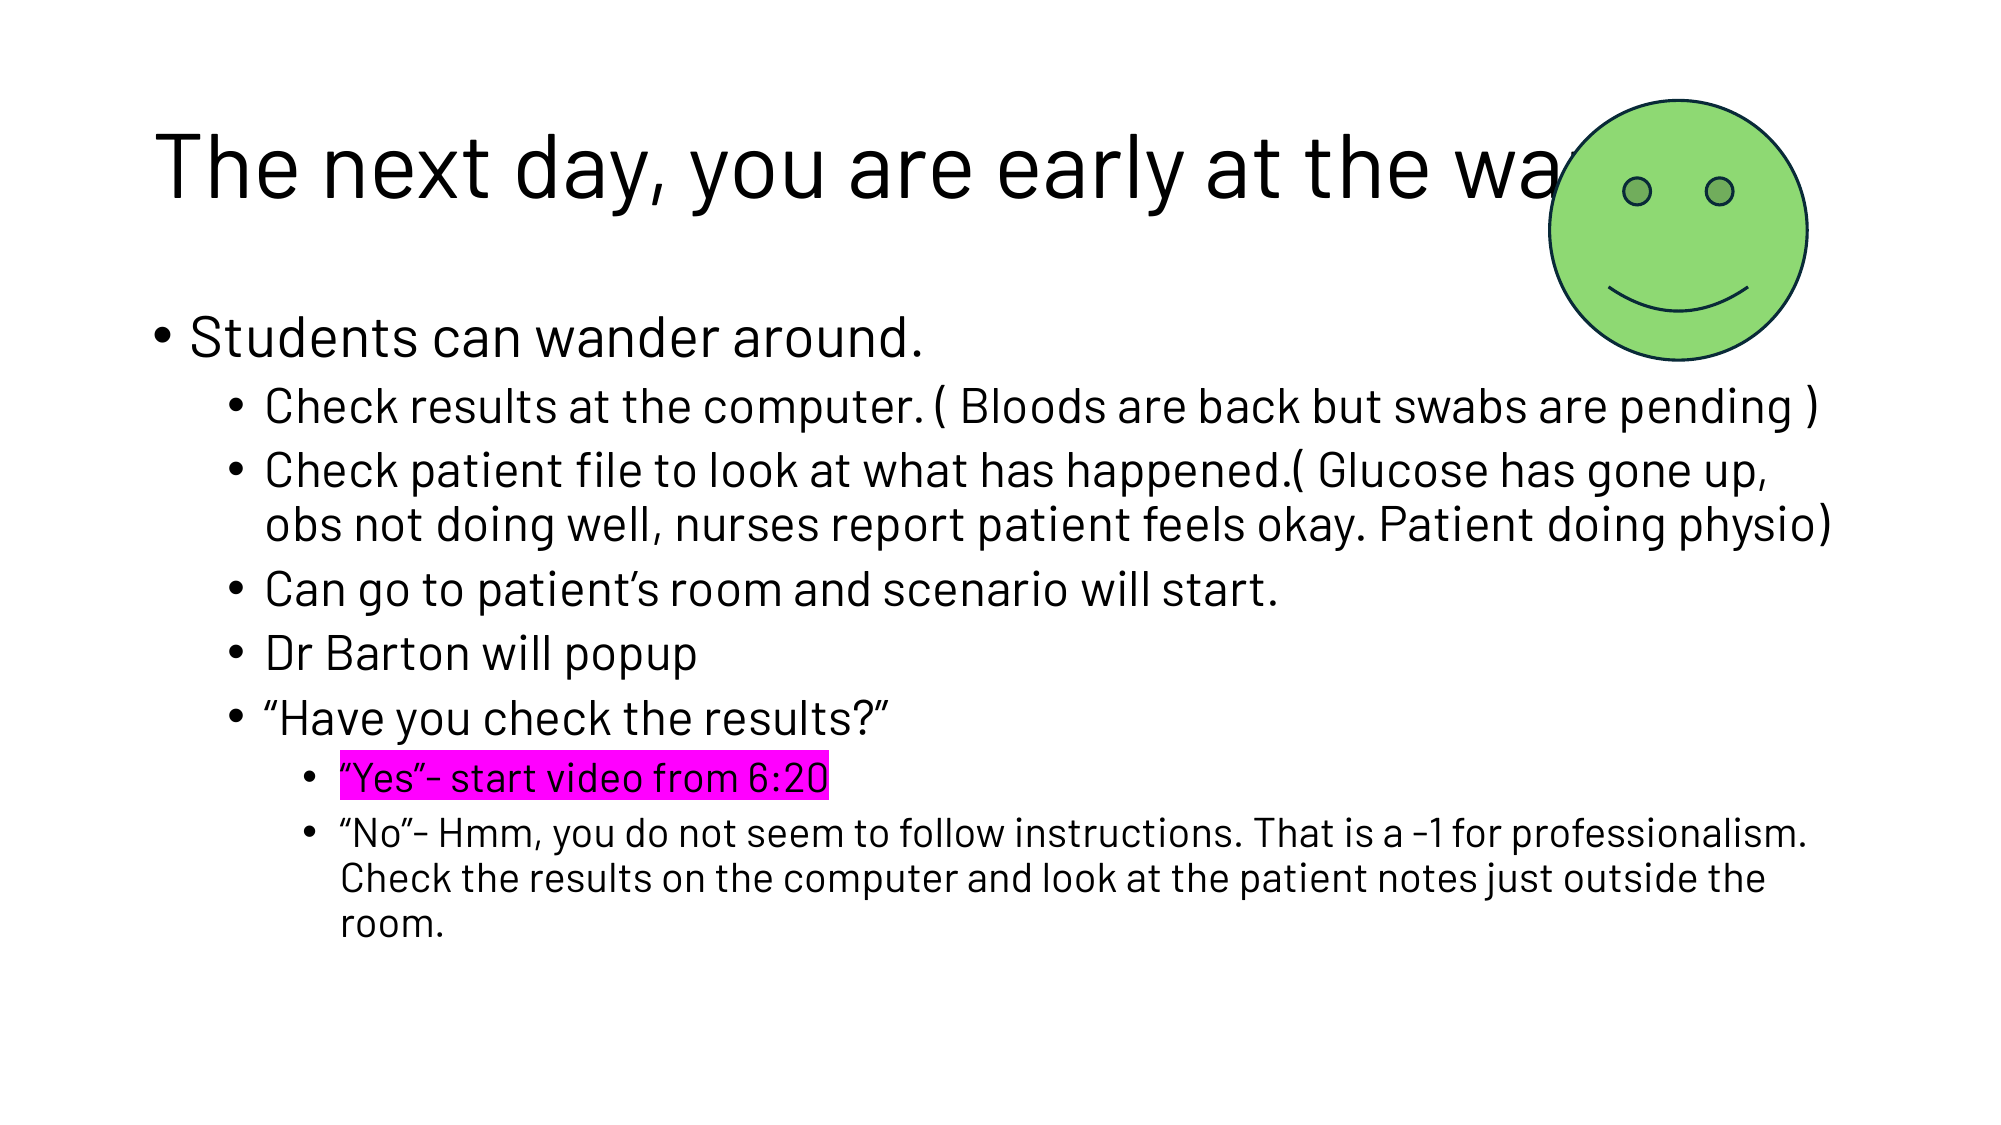

# The next day, you are early at the wards.

Students can wander around.
Check results at the computer. ( Bloods are back but swabs are pending )
Check patient file to look at what has happened.( Glucose has gone up, obs not doing well, nurses report patient feels okay. Patient doing physio)
Can go to patient’s room and scenario will start.
Dr Barton will popup
“Have you check the results?”
“Yes”- start video from 6:20
“No”- Hmm, you do not seem to follow instructions. That is a -1 for professionalism. Check the results on the computer and look at the patient notes just outside the room.